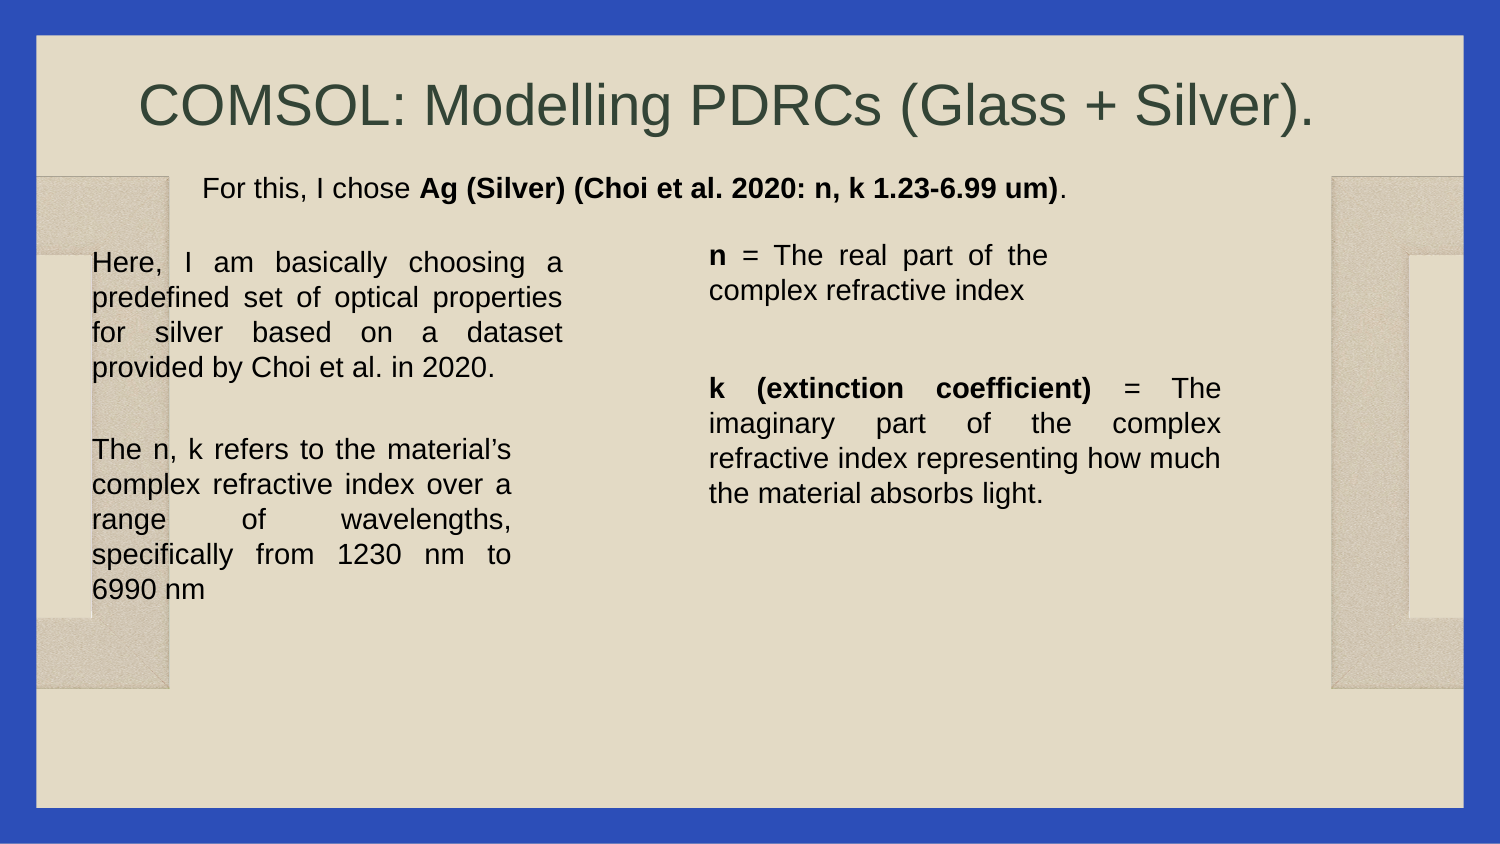

# COMSOL: Modelling PDRCs (Glass + Silver).
For this, I chose Ag (Silver) (Choi et al. 2020: n, k 1.23-6.99 um).
n = The real part of the complex refractive index
Here, I am basically choosing a predefined set of optical properties for silver based on a dataset provided by Choi et al. in 2020.
k (extinction coefficient) = The imaginary part of the complex refractive index representing how much the material absorbs light.
The n, k refers to the material’s complex refractive index over a range of wavelengths, specifically from 1230 nm to 6990 nm